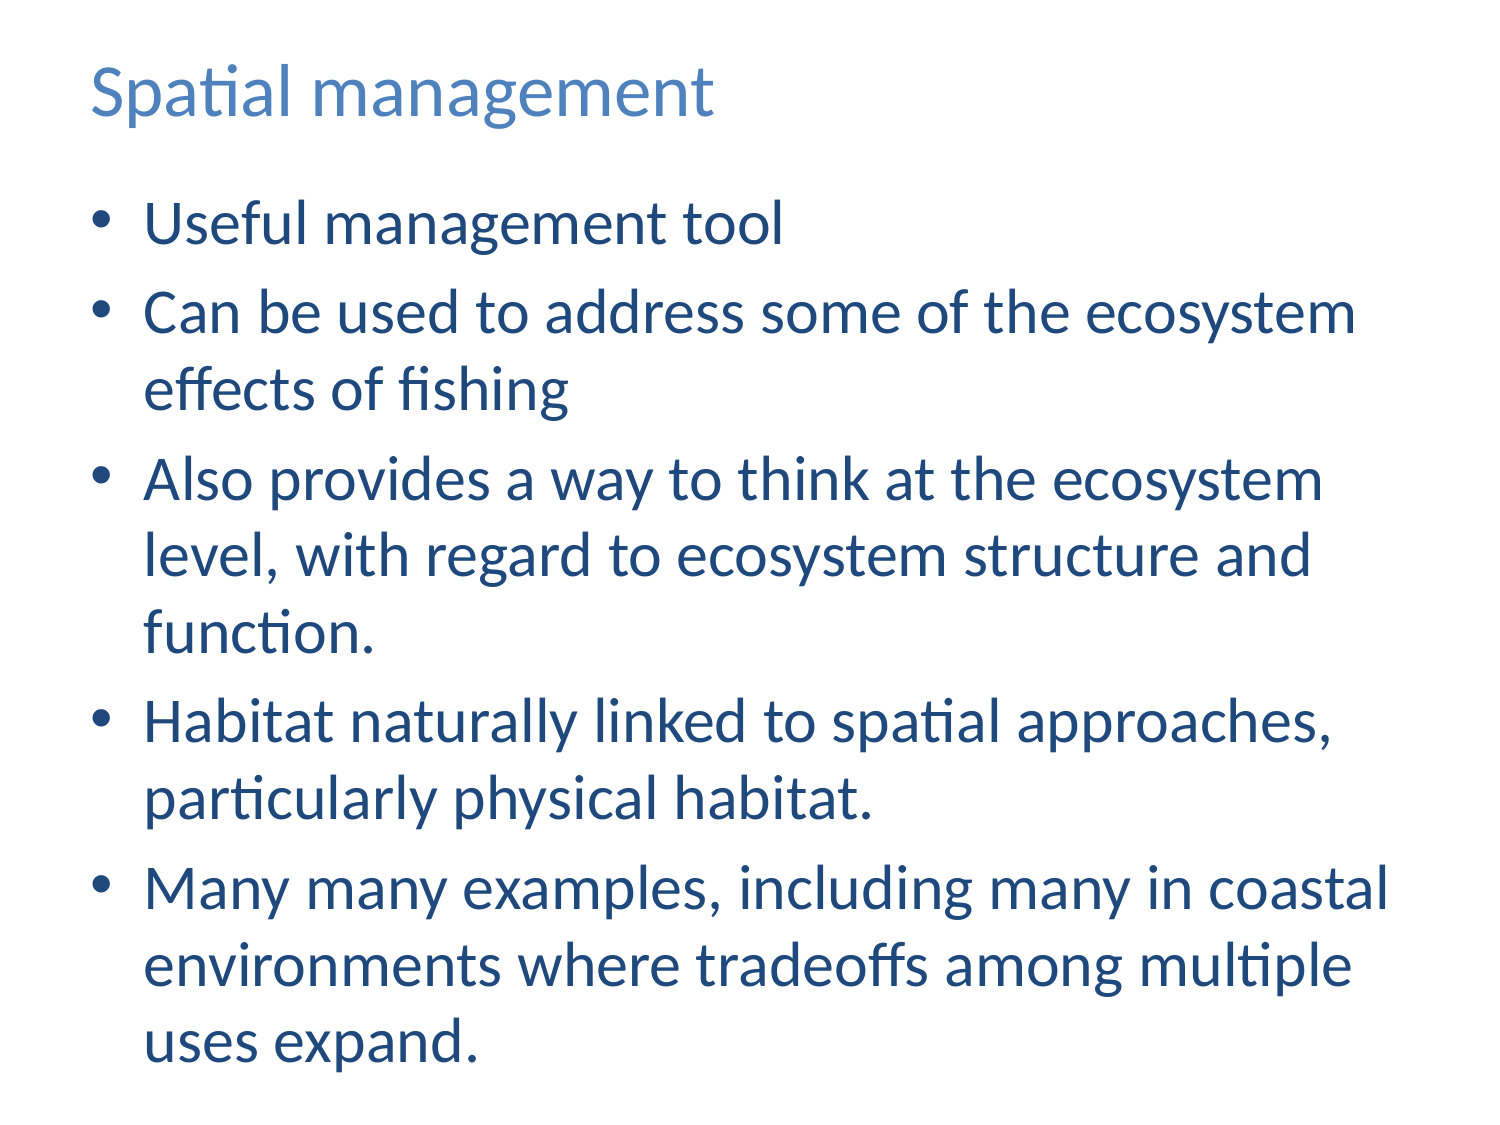

# Spatial management
Useful management tool
Can be used to address some of the ecosystem effects of fishing
Also provides a way to think at the ecosystem level, with regard to ecosystem structure and function.
Habitat naturally linked to spatial approaches, particularly physical habitat.
Many many examples, including many in coastal environments where tradeoffs among multiple uses expand.